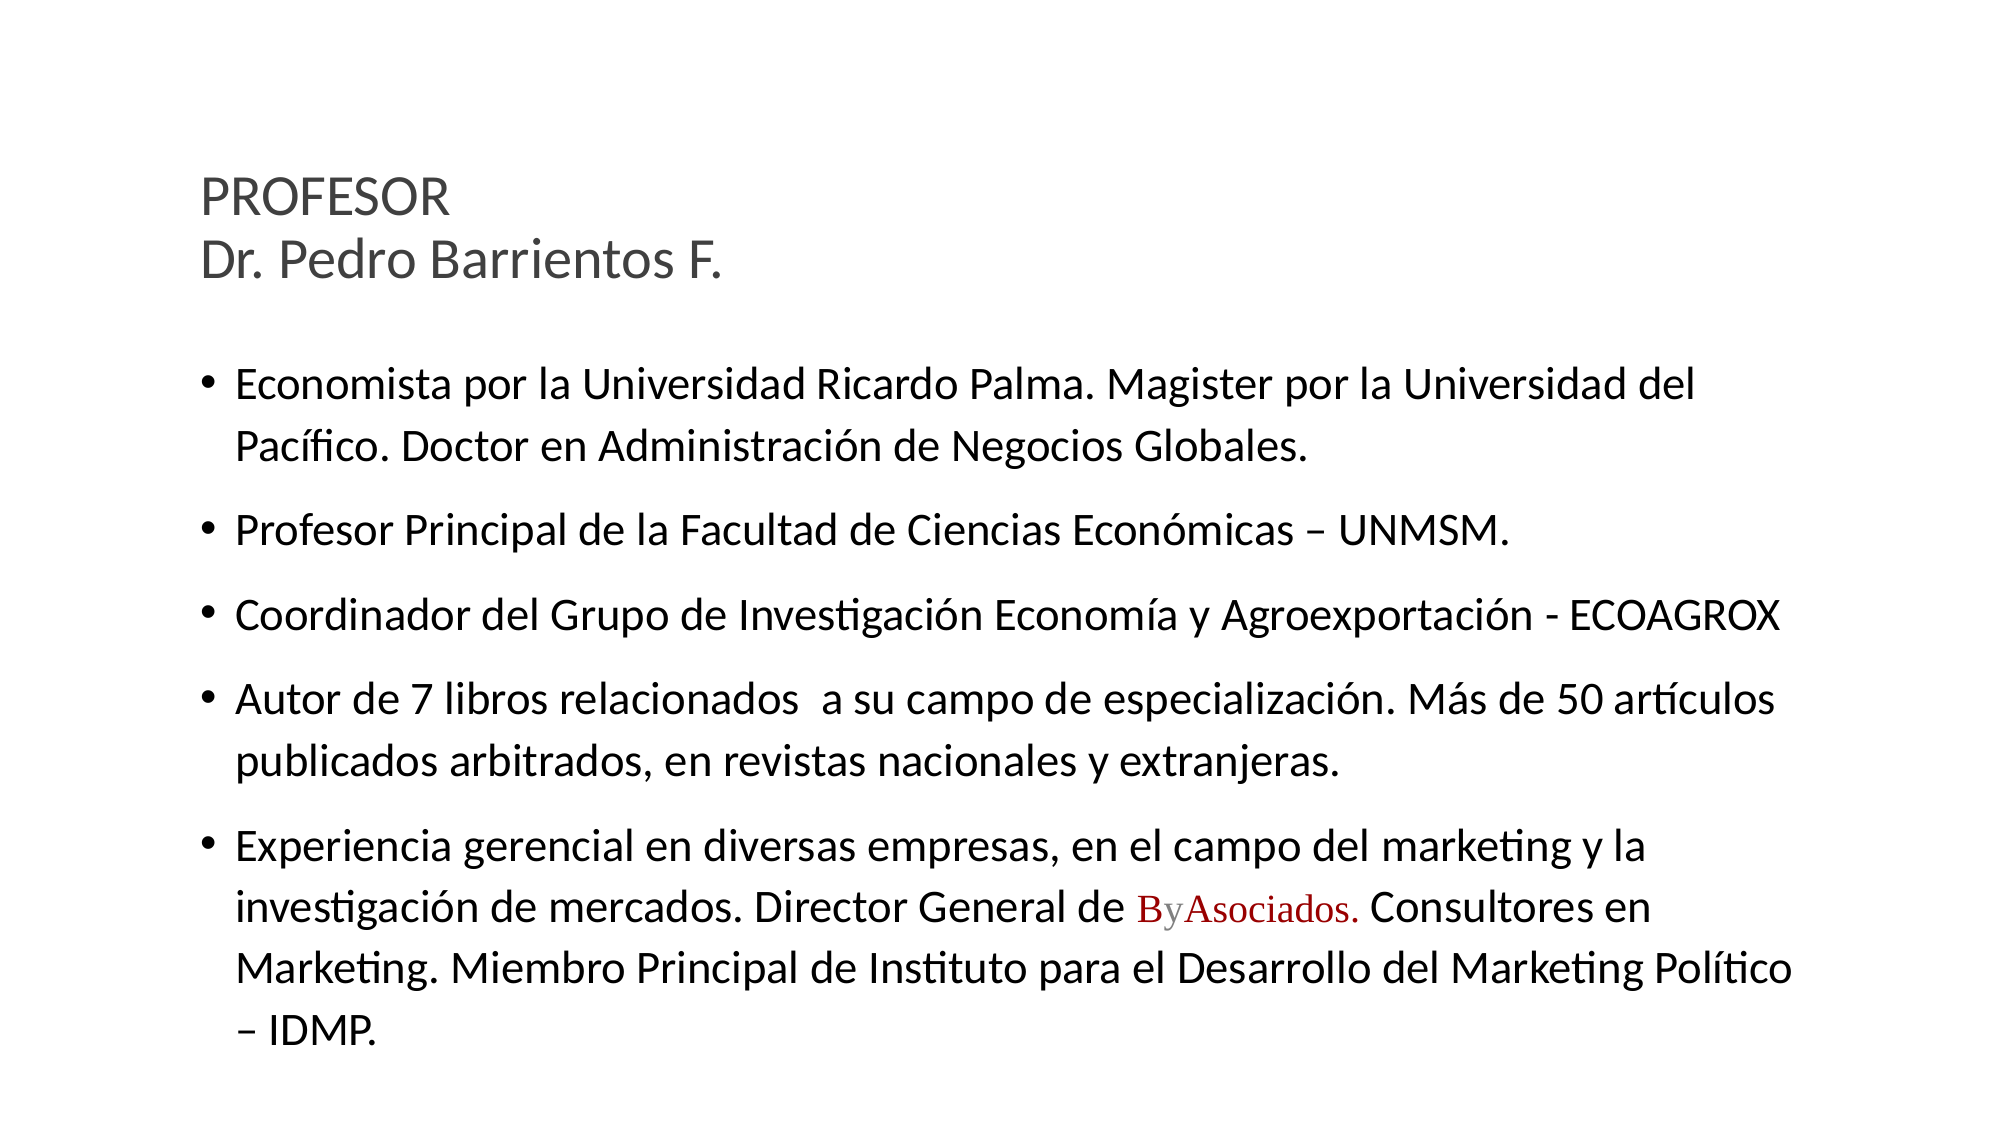

# PROFESOR Dr. Pedro Barrientos F.
Economista por la Universidad Ricardo Palma. Magister por la Universidad del Pacífico. Doctor en Administración de Negocios Globales.
Profesor Principal de la Facultad de Ciencias Económicas – UNMSM.
Coordinador del Grupo de Investigación Economía y Agroexportación - ECOAGROX
Autor de 7 libros relacionados  a su campo de especialización. Más de 50 artículos publicados arbitrados, en revistas nacionales y extranjeras.
Experiencia gerencial en diversas empresas, en el campo del marketing y la investigación de mercados. Director General de ByAsociados. Consultores en Marketing. Miembro Principal de Instituto para el Desarrollo del Marketing Político – IDMP.